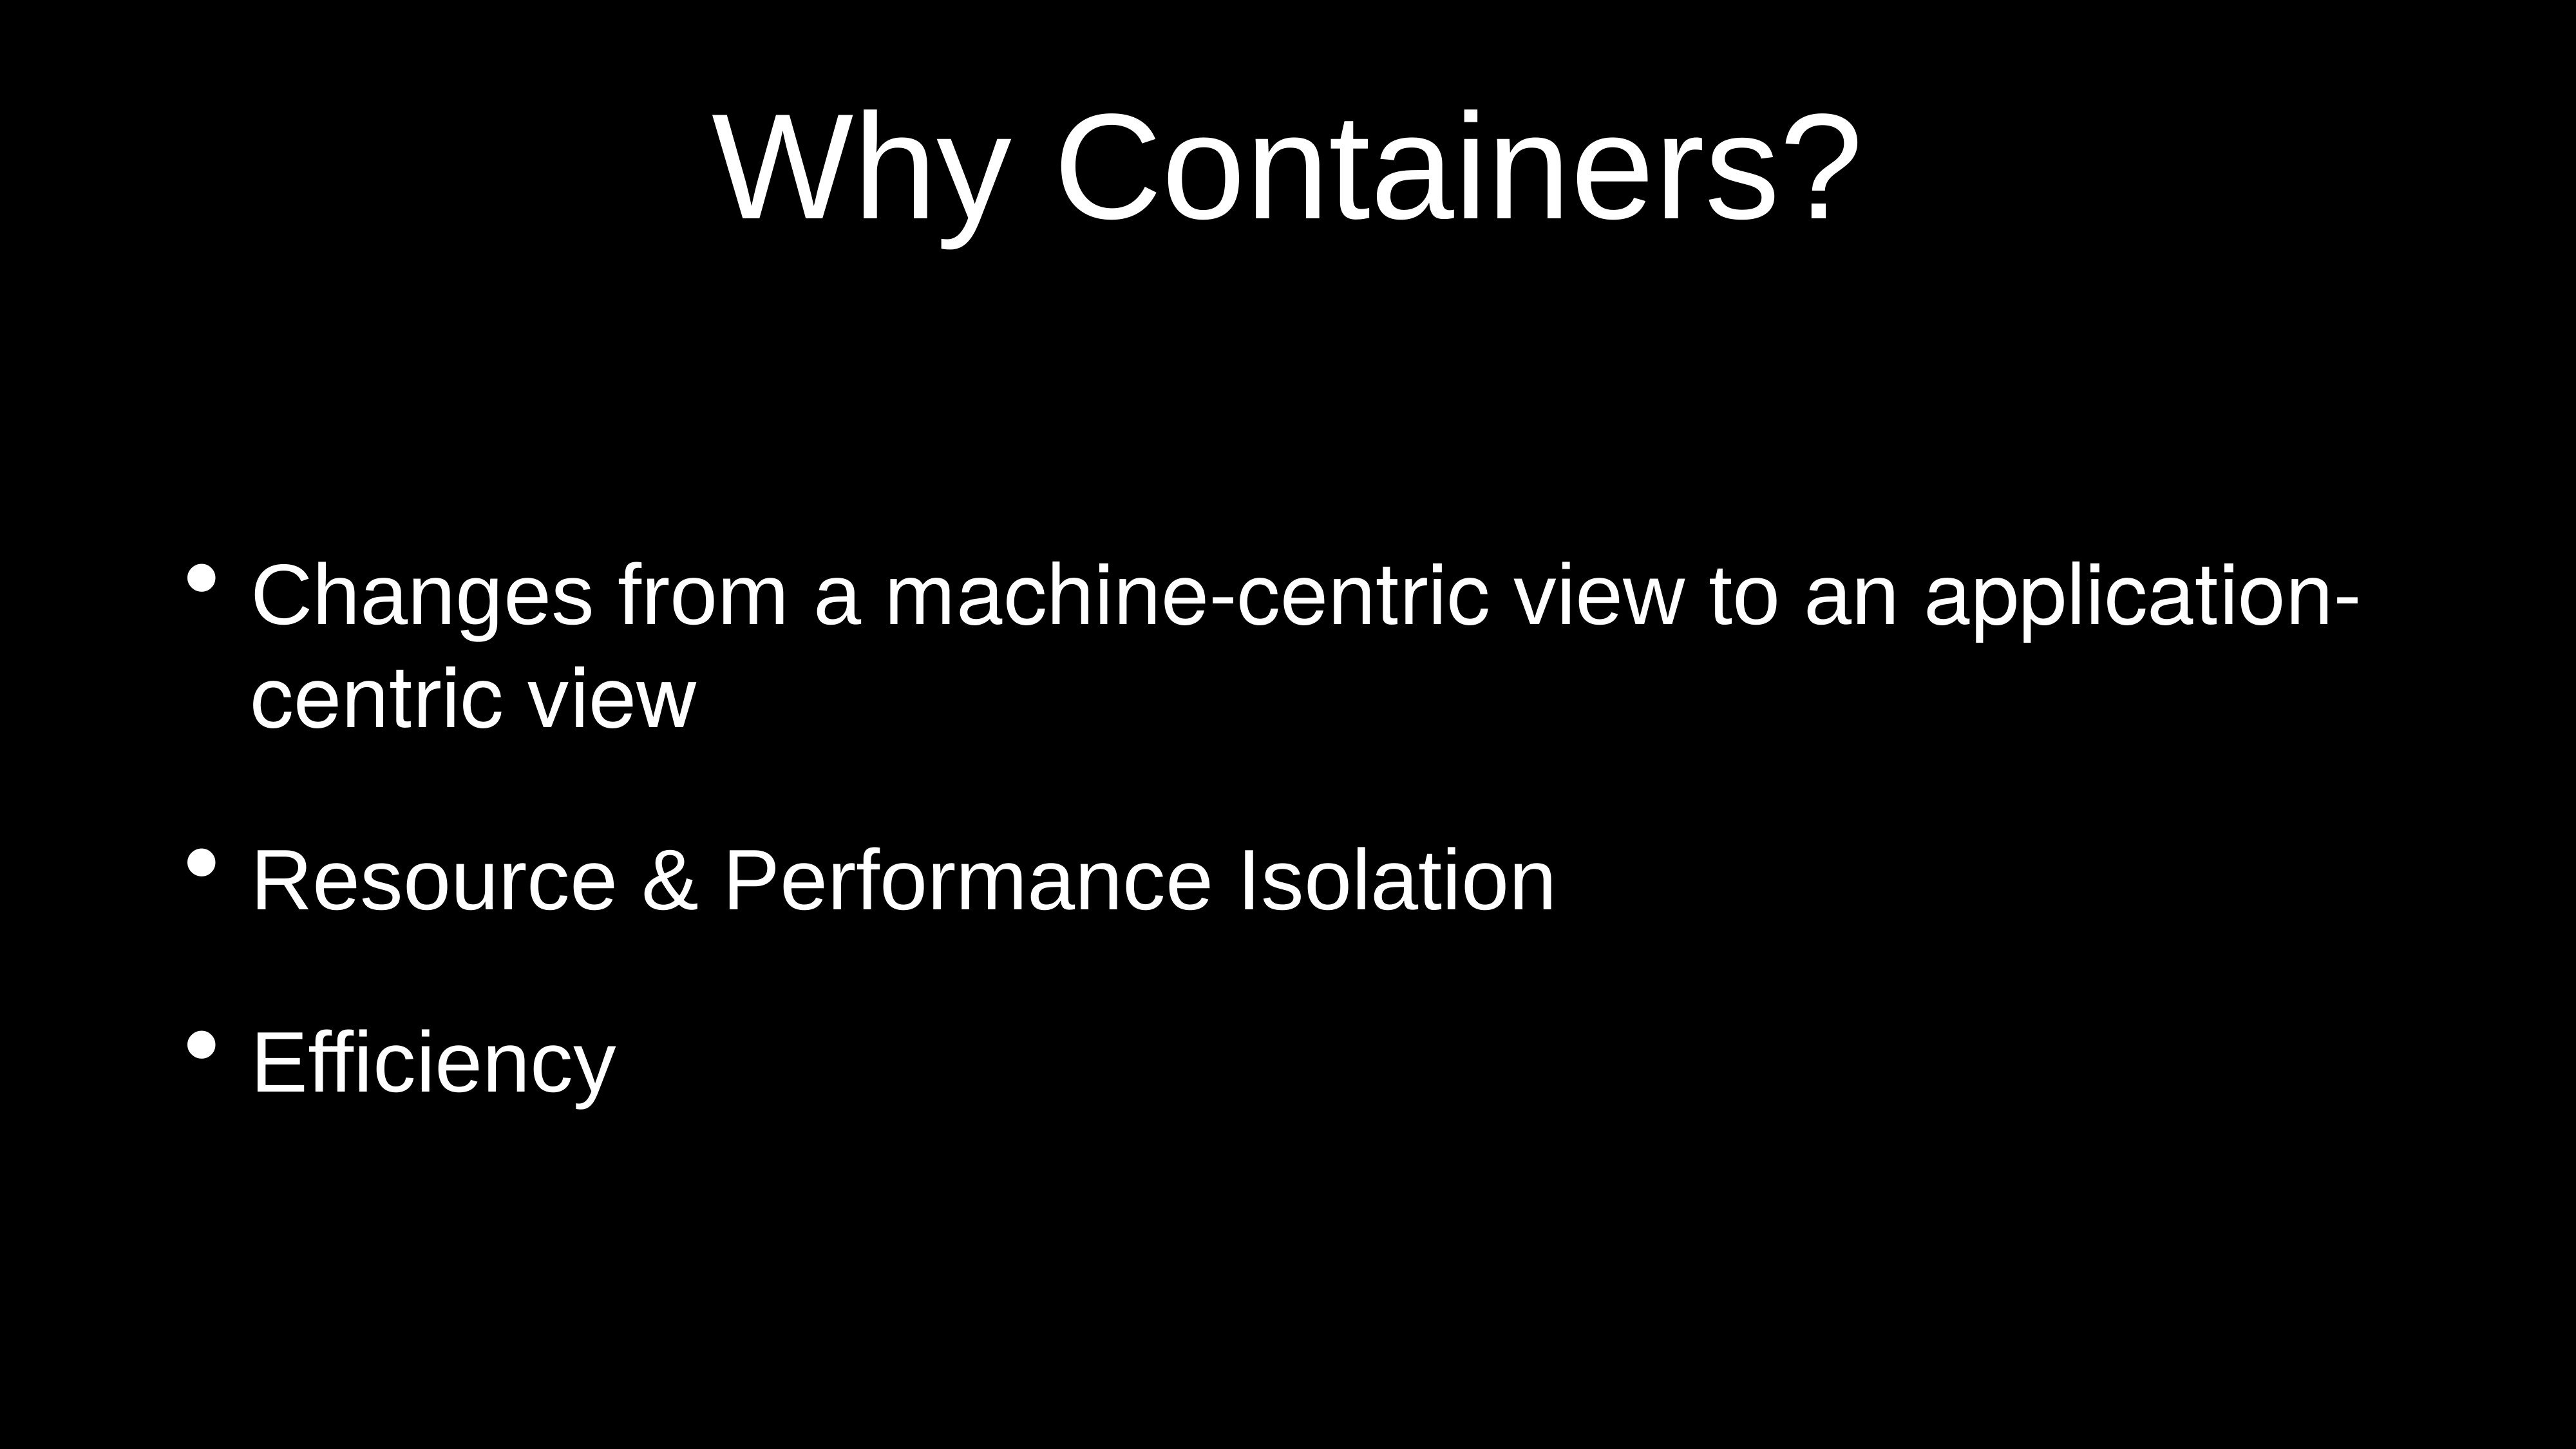

# Why Containers?
Changes from a machine-centric view to an application-centric view
Resource & Performance Isolation
Efficiency